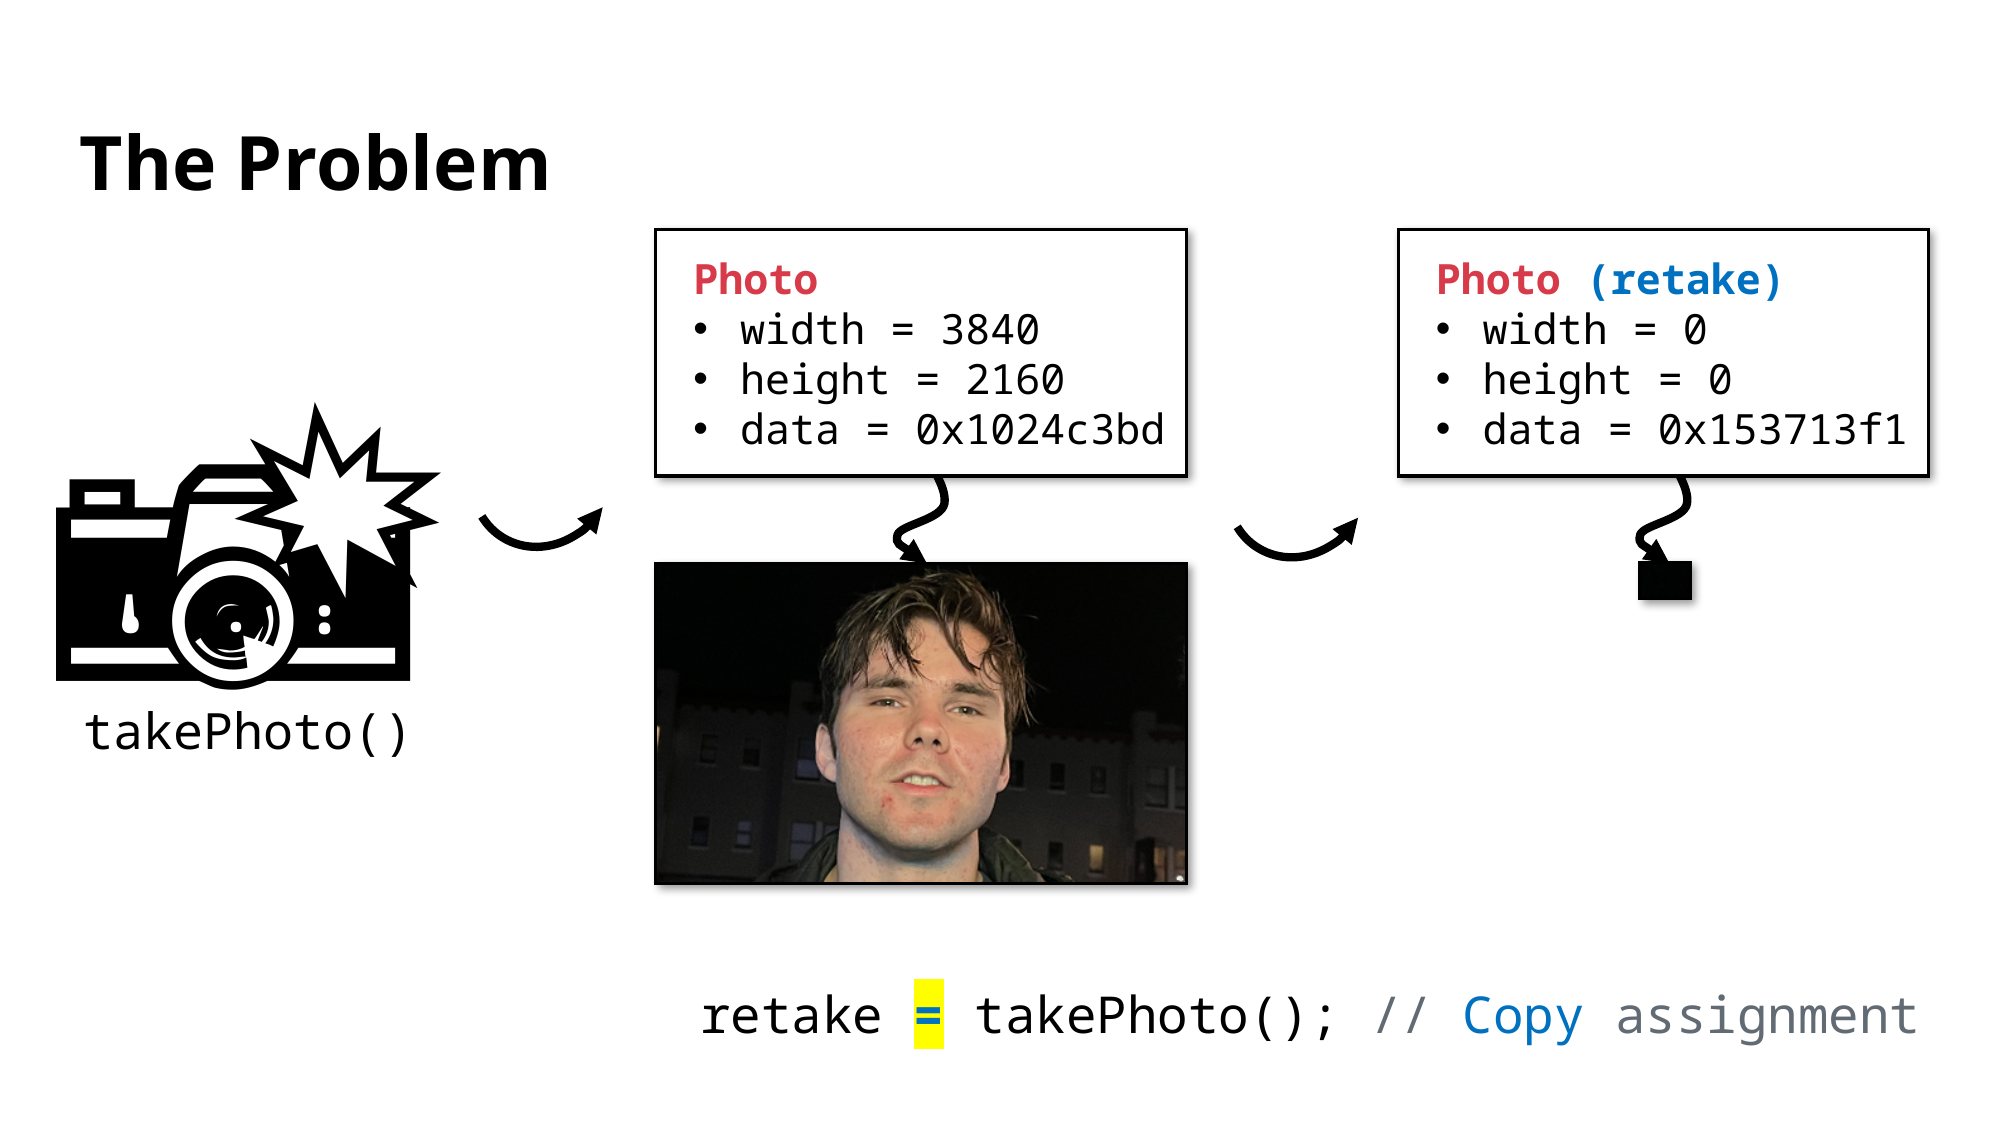

# The Problem
Photo
width = 3840
height = 2160
data = 0x1024c3bd

Photo (retake)
width = 0
height = 0
data = 0x153713f1

📸
takePhoto()

retake = takePhoto(); // Copy assignment